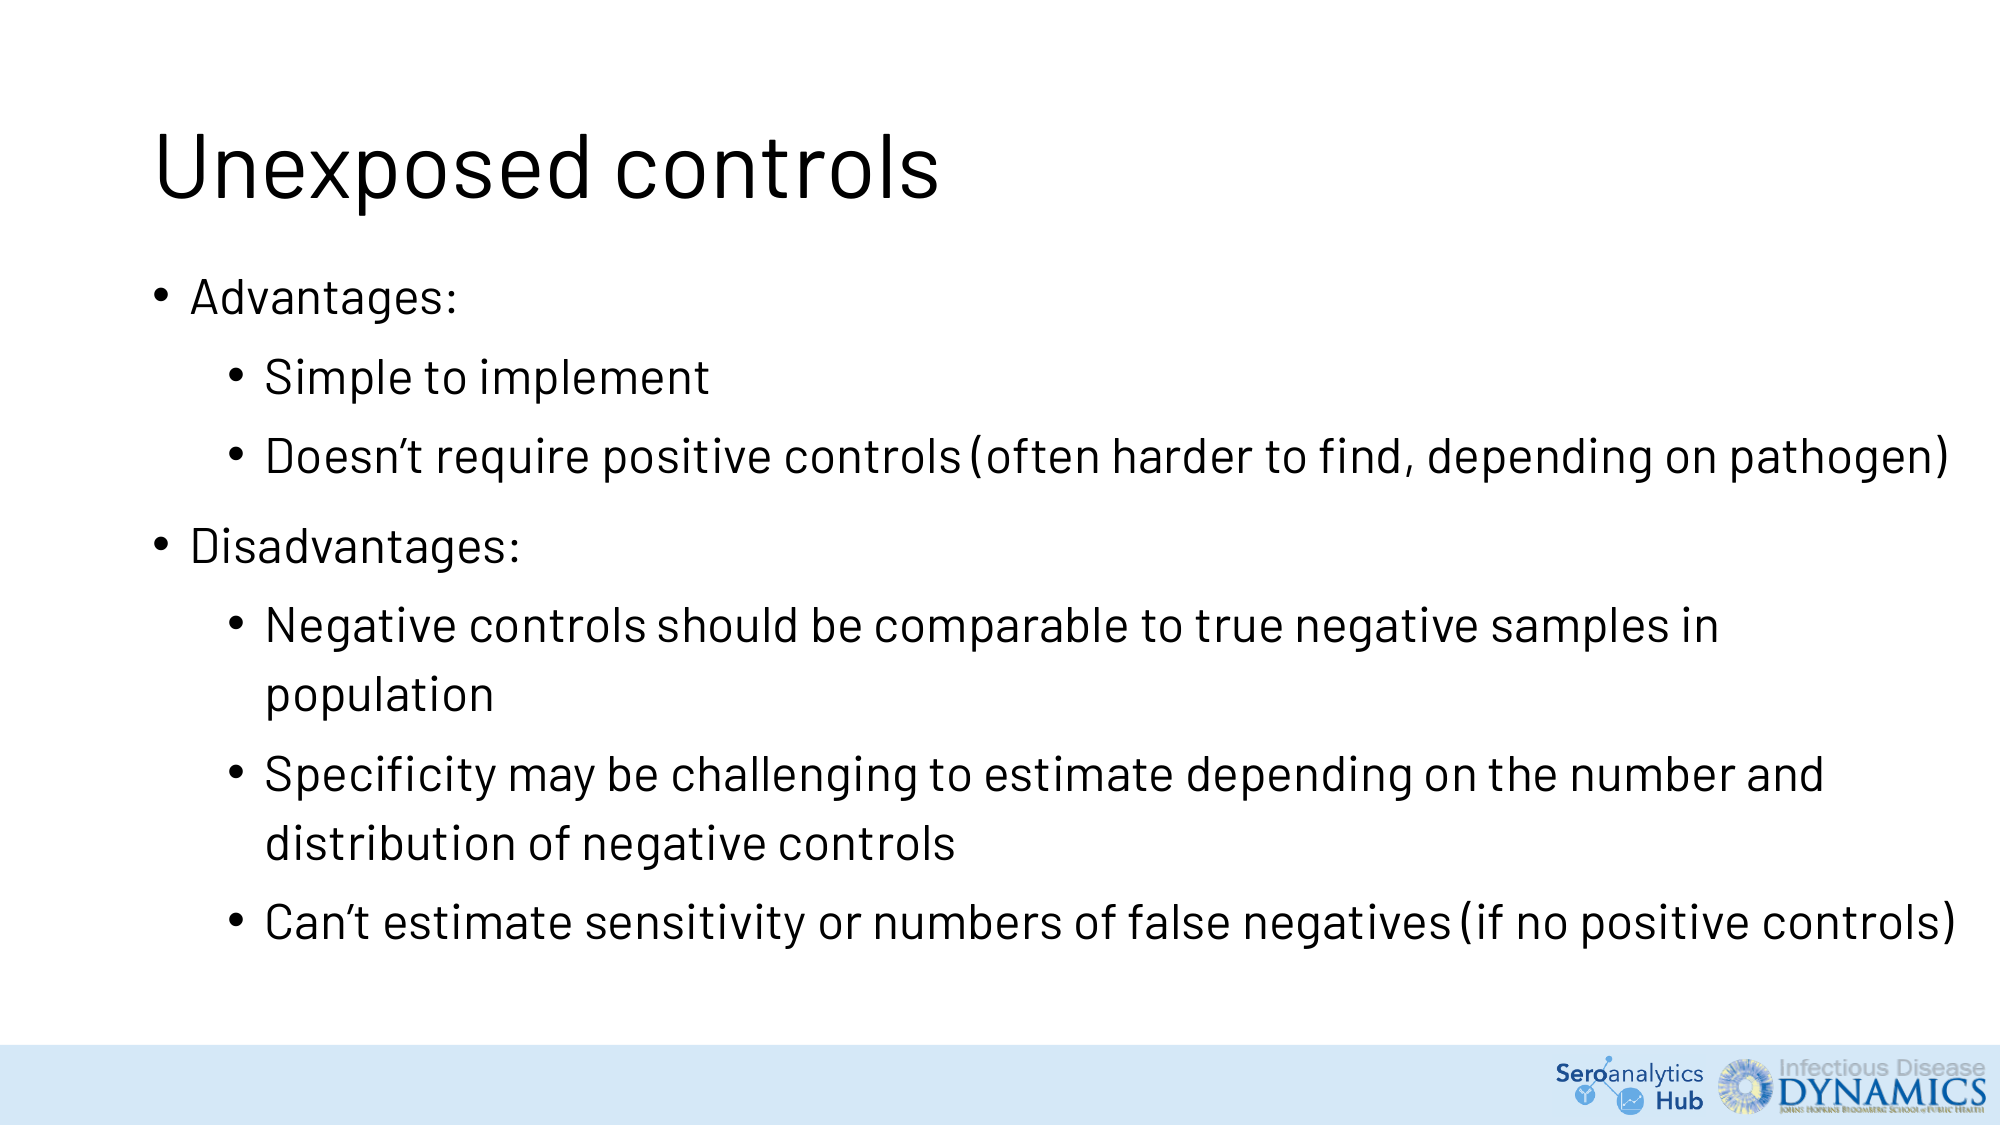

# Unexposed controls
Advantages:
Simple to implement
Doesn’t require positive controls (often harder to find, depending on pathogen)
Disadvantages:
Negative controls should be comparable to true negative samples in population
Specificity may be challenging to estimate depending on the number and distribution of negative controls
Can’t estimate sensitivity or numbers of false negatives (if no positive controls)